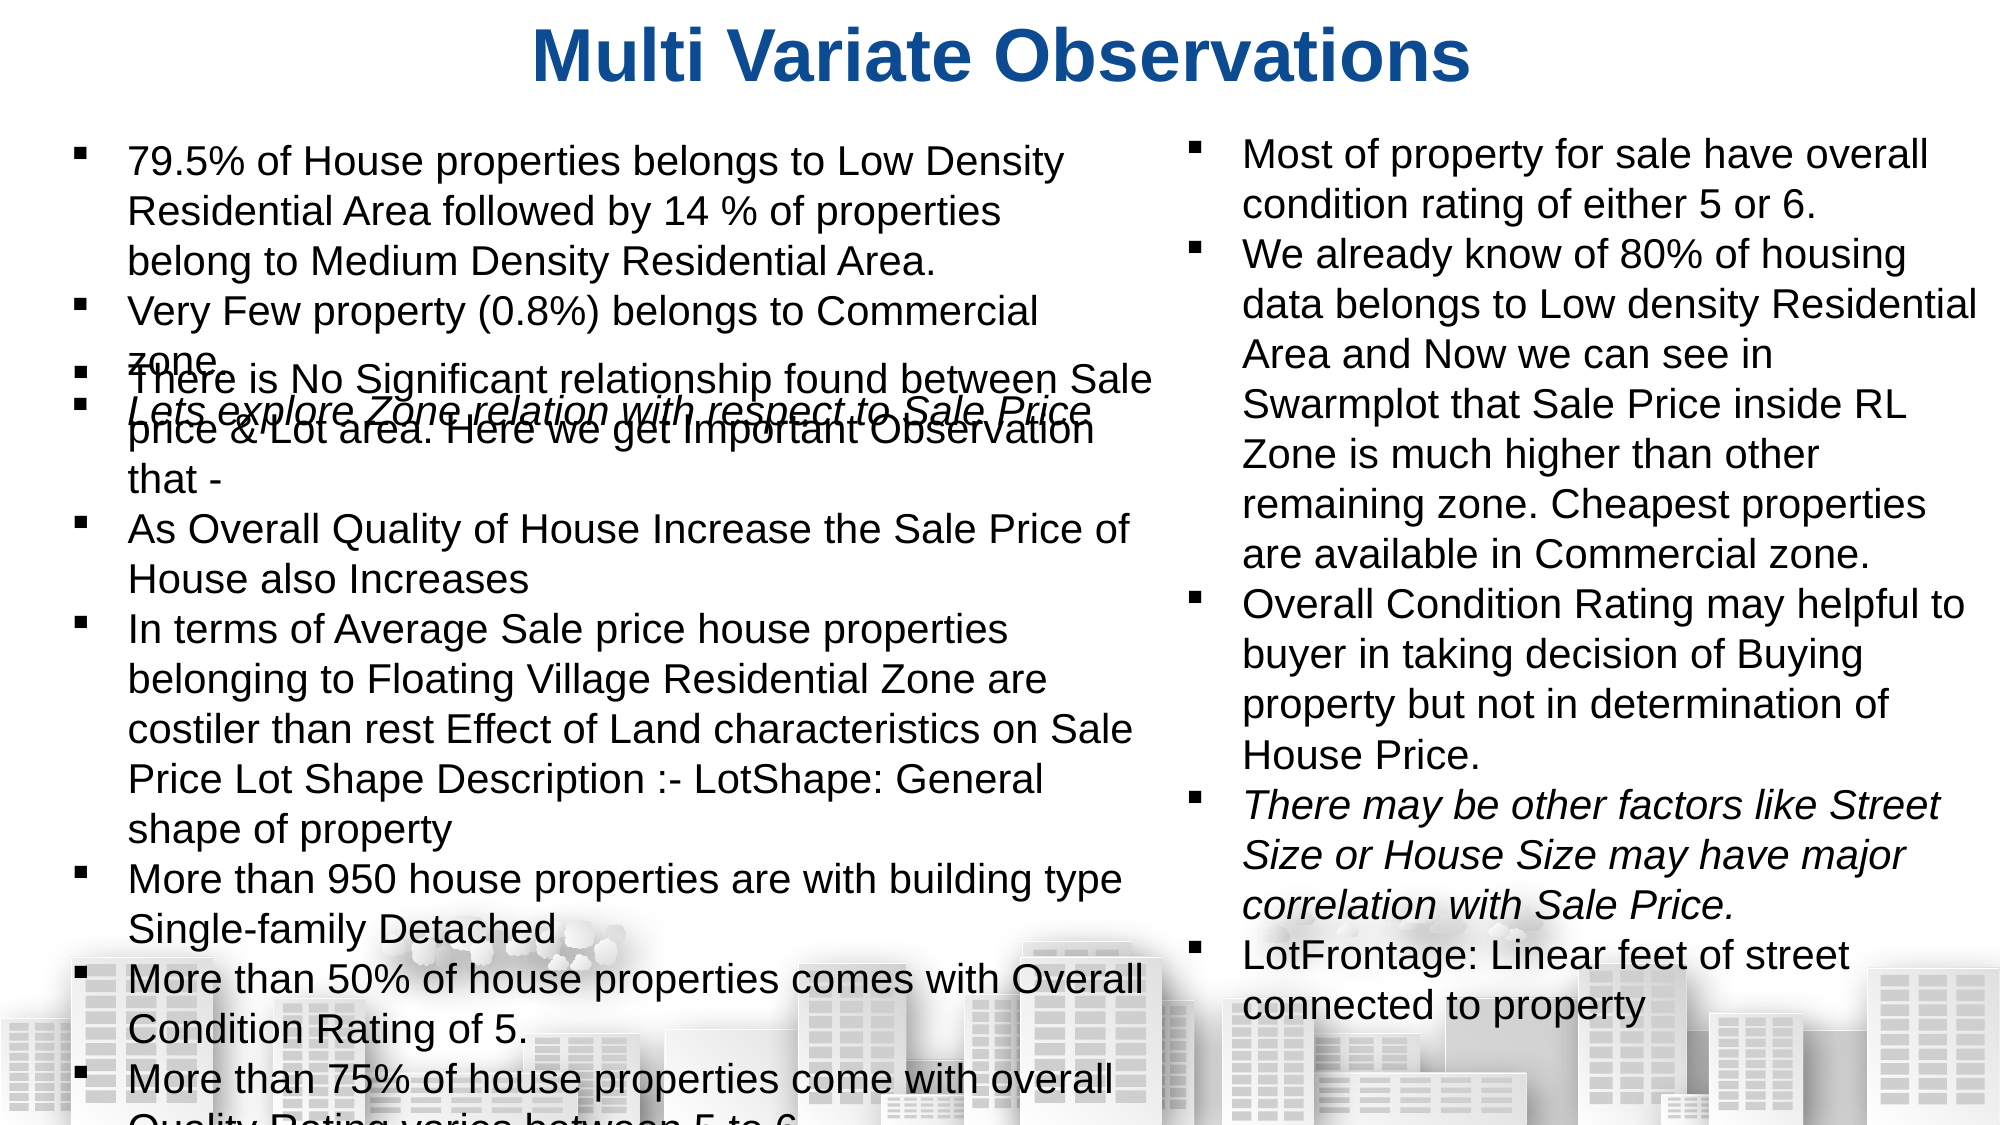

Multi Variate Observations
# Slide 1
Most of property for sale have overall condition rating of either 5 or 6.
We already know of 80% of housing data belongs to Low density Residential Area and Now we can see in Swarmplot that Sale Price inside RL Zone is much higher than other remaining zone. Cheapest properties are available in Commercial zone.
Overall Condition Rating may helpful to buyer in taking decision of Buying property but not in determination of House Price.
There may be other factors like Street Size or House Size may have major correlation with Sale Price.
LotFrontage: Linear feet of street connected to property
79.5% of House properties belongs to Low Density Residential Area followed by 14 % of properties belong to Medium Density Residential Area.
Very Few property (0.8%) belongs to Commercial zone.
Lets explore Zone relation with respect to Sale Price

TITLE HERE
Place more content here, if needed.

TITLE HERE
Place more content here, if needed.
There is No Significant relationship found between Sale price & Lot area. Here we get Important Observation that -
As Overall Quality of House Increase the Sale Price of House also Increases
In terms of Average Sale price house properties belonging to Floating Village Residential Zone are costiler than rest Effect of Land characteristics on Sale Price Lot Shape Description :- LotShape: General shape of property
More than 950 house properties are with building type Single-family Detached
More than 50% of house properties comes with Overall Condition Rating of 5.
More than 75% of house properties come with overall Quality Rating varies between 5 to 6.
More than 500 House Properties comes with one story dwelling.

TITLE HERE
Place more content here, if needed.

TITLE HERE
Place more content here, if needed.

TITLE HERE
Place more content here, if needed.

TITLE HERE
Place more content here, if needed.